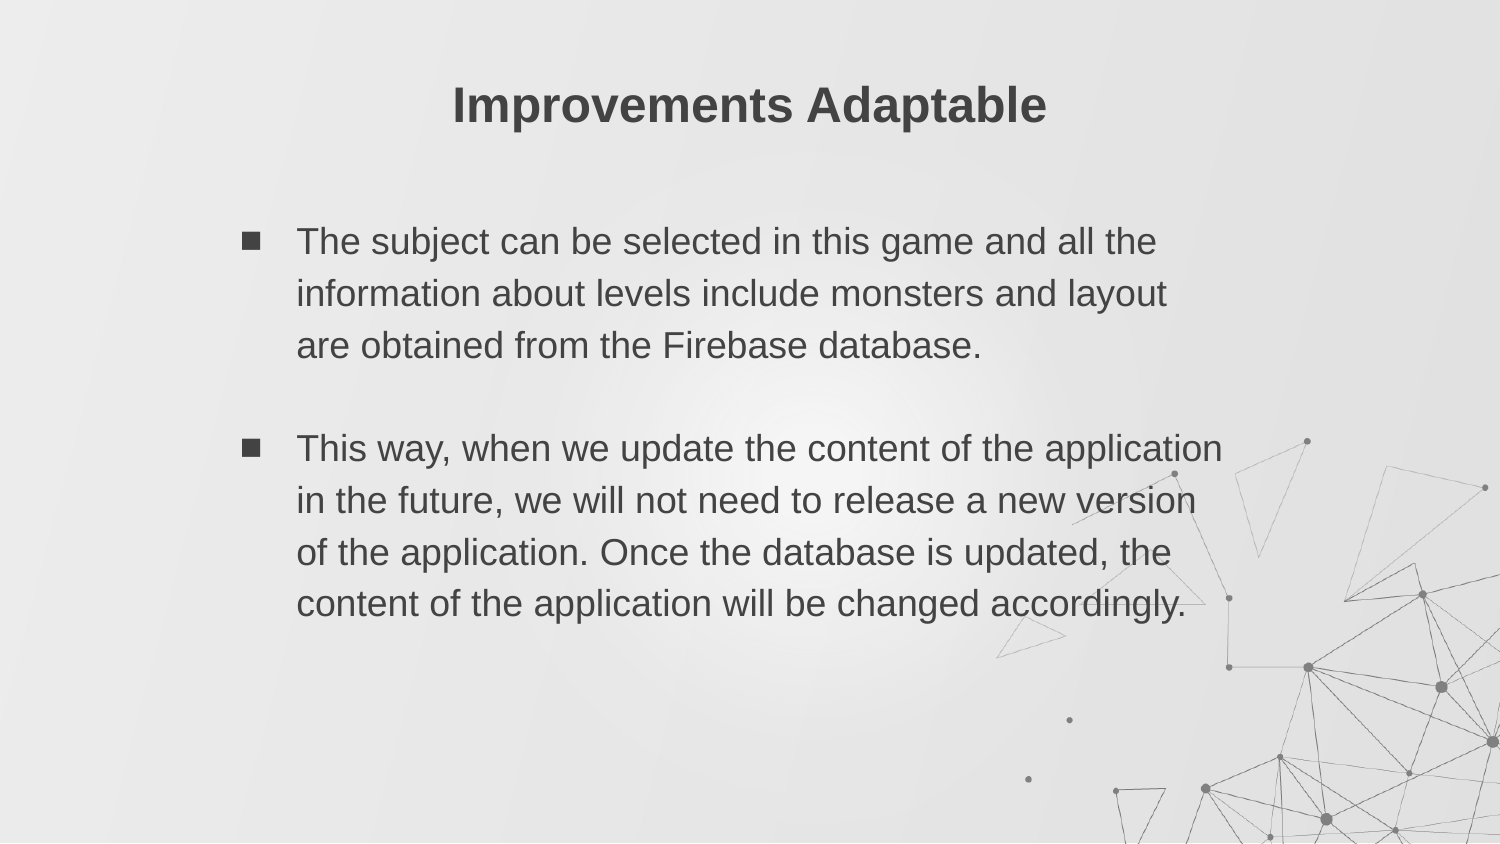

# Improvements Adaptable
The subject can be selected in this game and all the information about levels include monsters and layout are obtained from the Firebase database.

This way, when we update the content of the application in the future, we will not need to release a new version of the application. Once the database is updated, the content of the application will be changed accordingly.